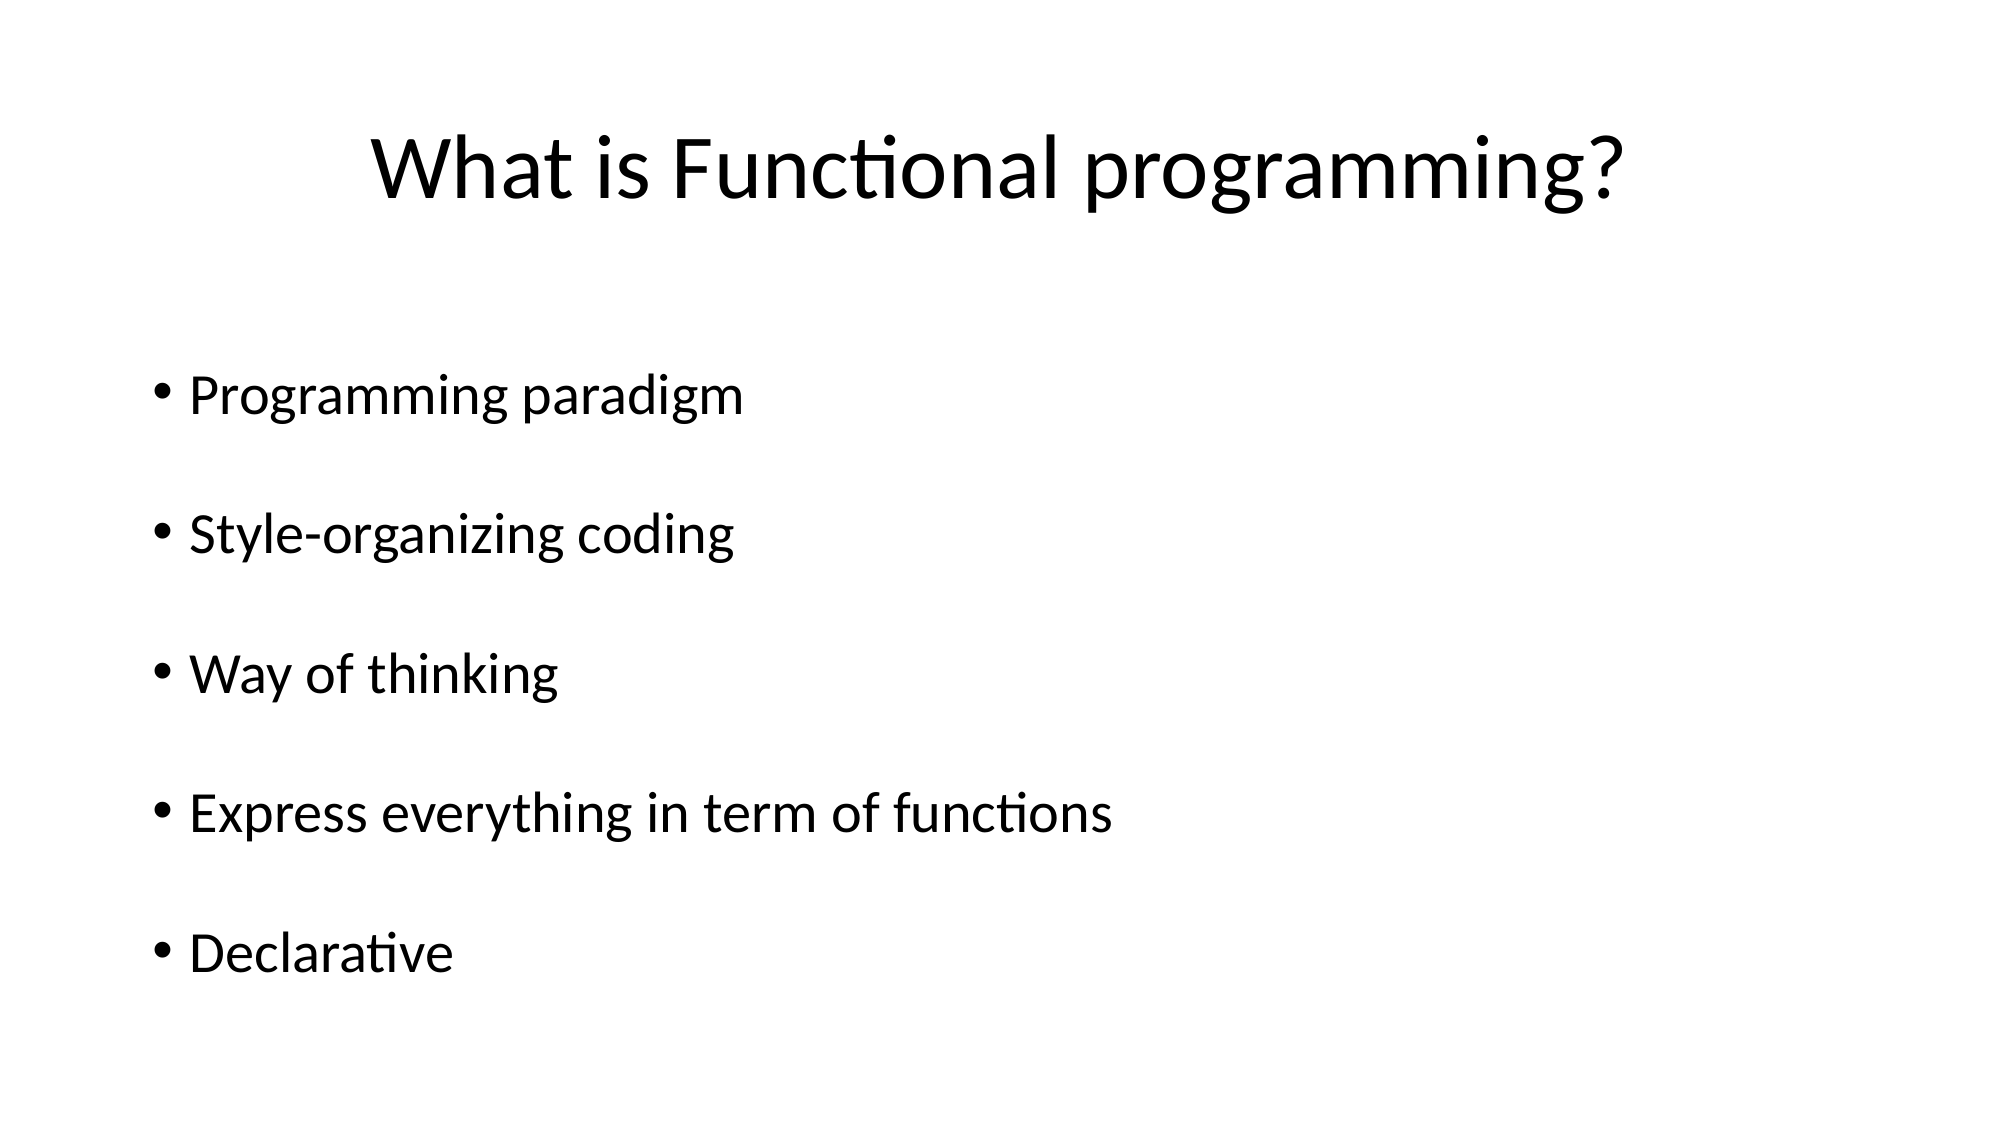

# What is Functional programming?
Programming paradigm
Style-organizing coding
Way of thinking
Express everything in term of functions
Declarative